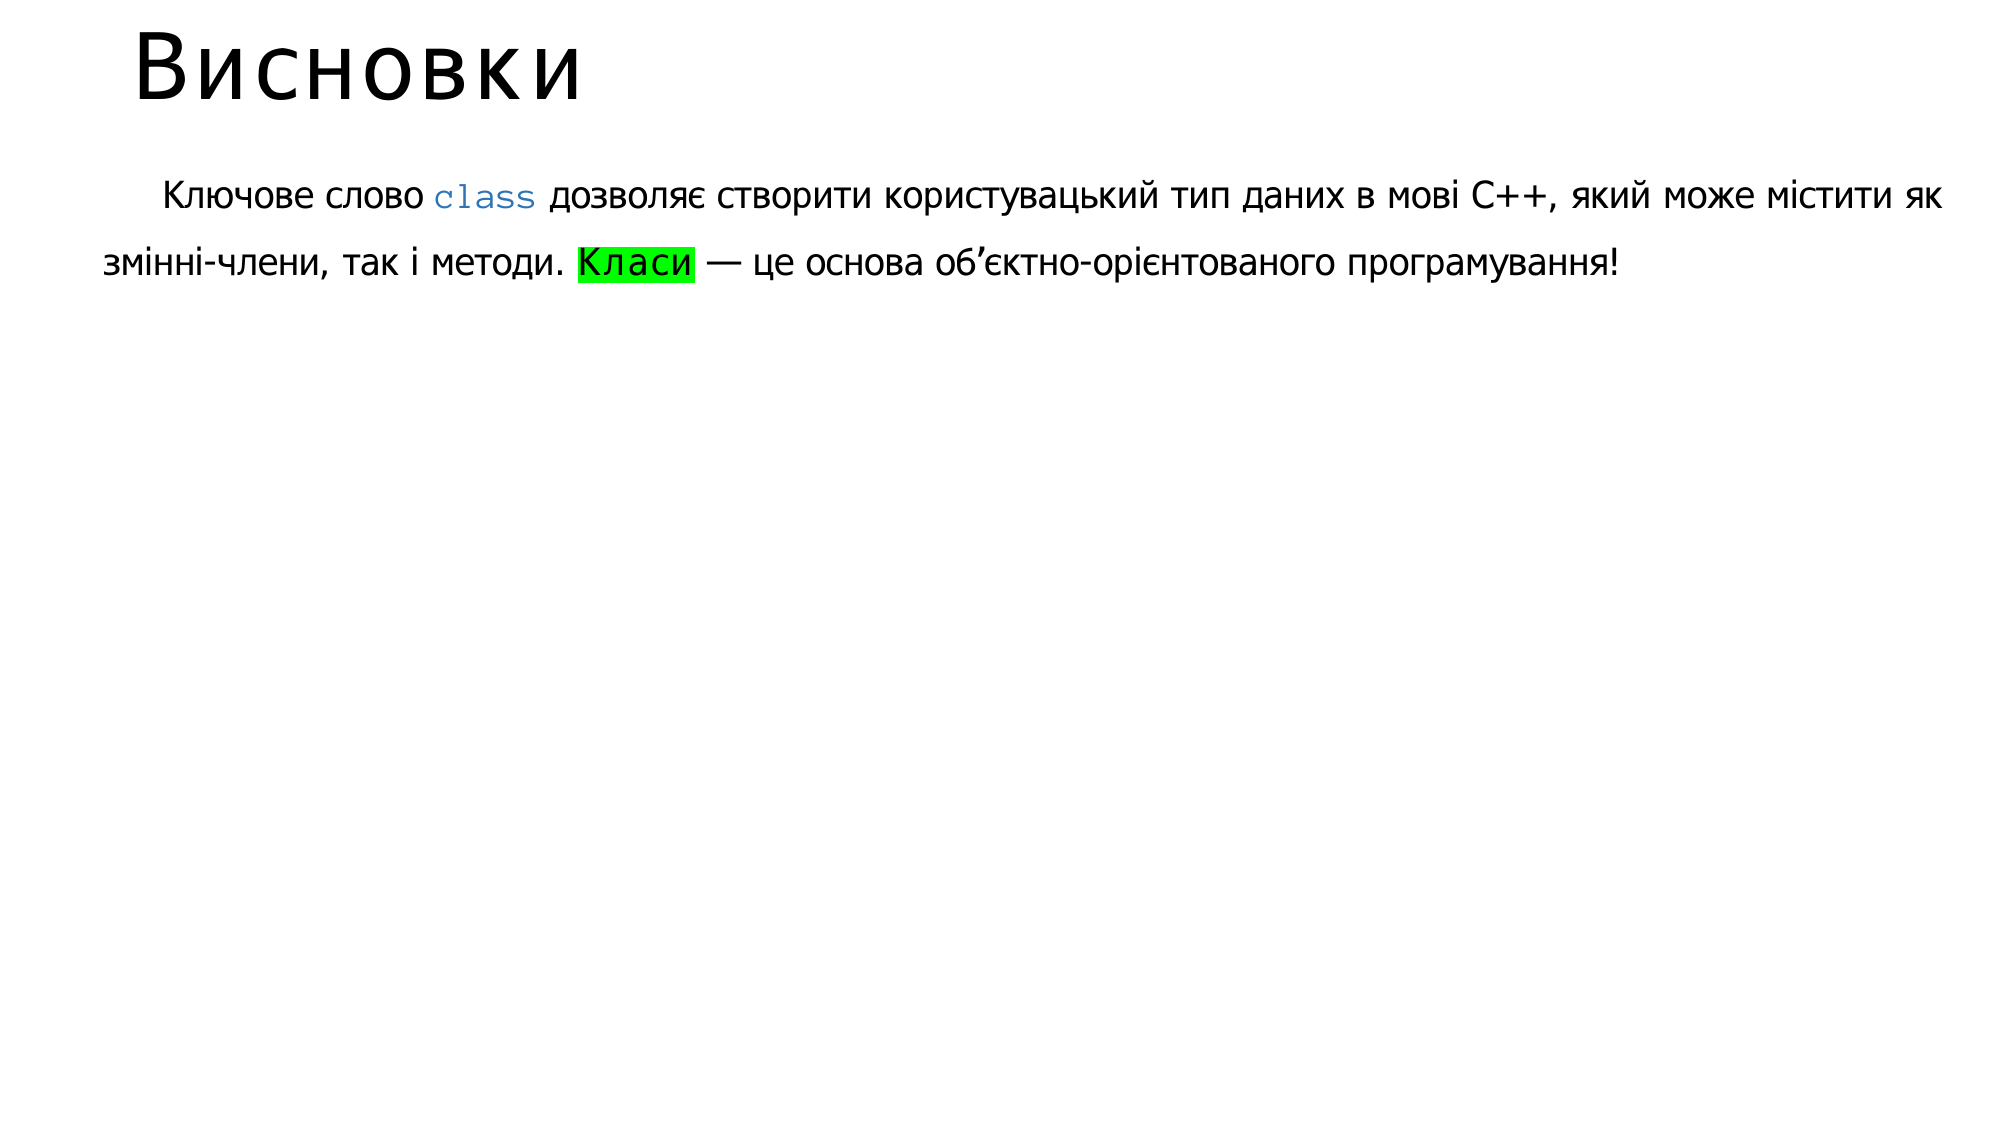

# Висновки
Ключове слово class дозволяє створити користувацький тип даних в мові C++, який може містити як змінні-члени, так і методи. Класи — це основа об’єктно-орієнтованого програмування!